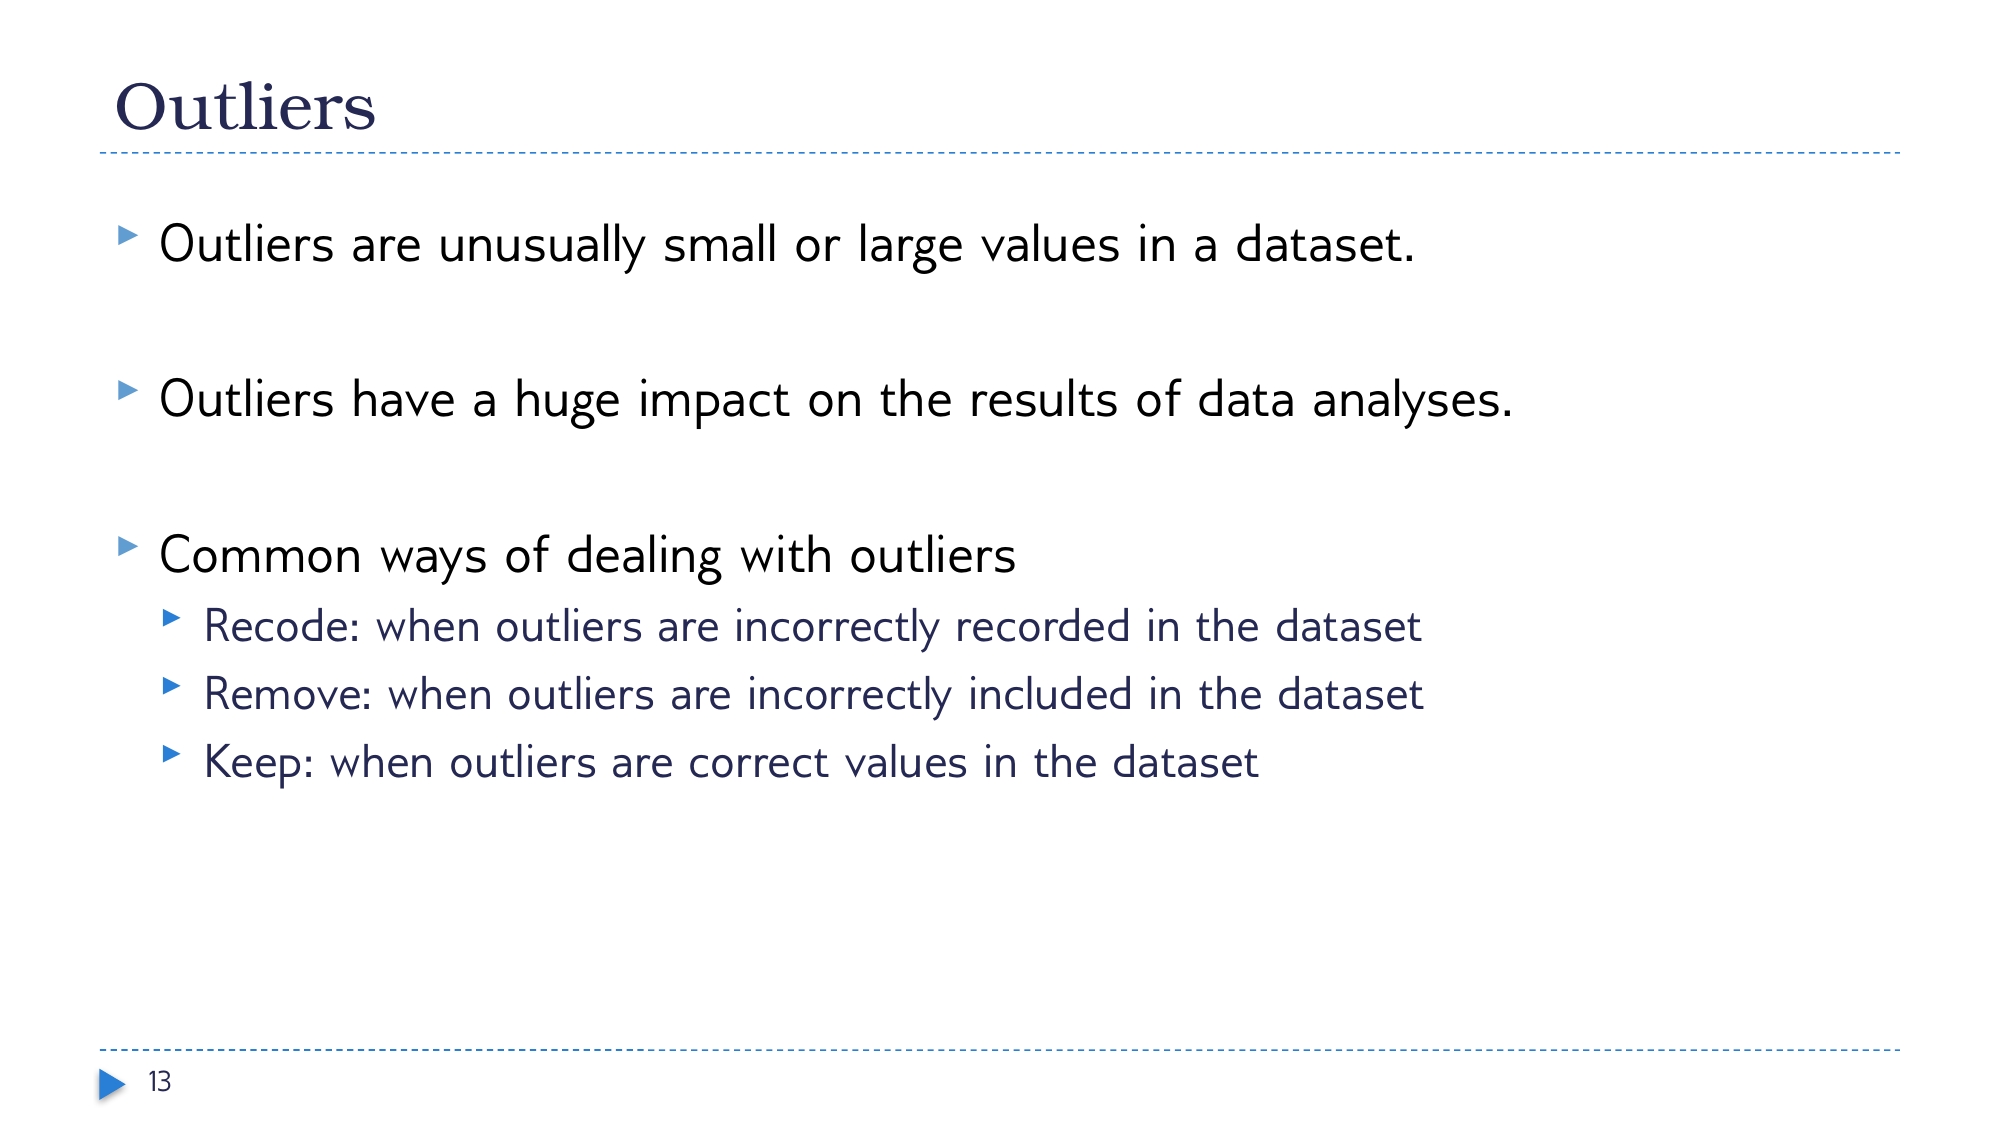

# Outliers
Outliers are unusually small or large values in a dataset.

Outliers have a huge impact on the results of data analyses.

Common ways of dealing with outliers
Recode: when outliers are incorrectly recorded in the dataset
Remove: when outliers are incorrectly included in the dataset
Keep: when outliers are correct values in the dataset

13